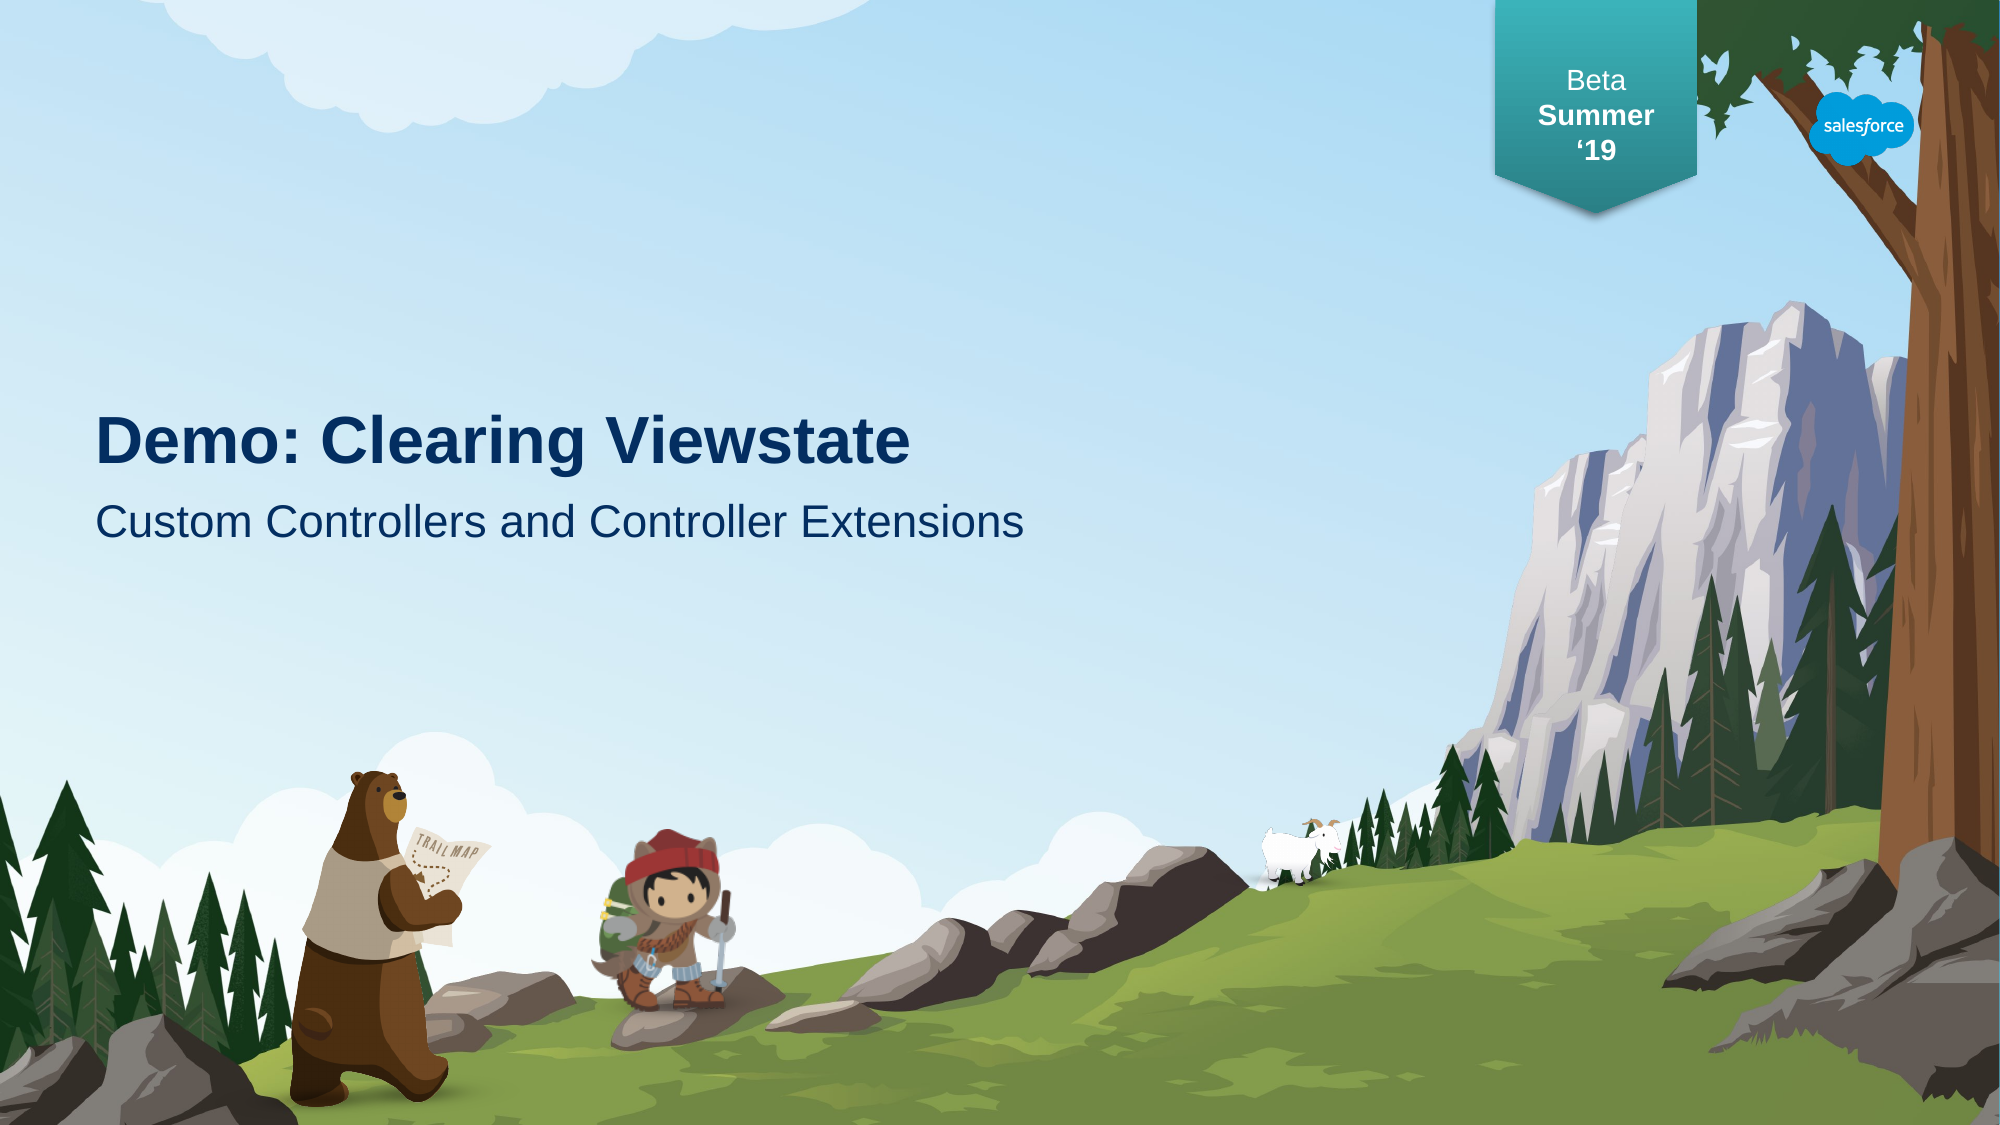

Beta
Summer ‘19
# Demo: Clearing Viewstate
Custom Controllers and Controller Extensions